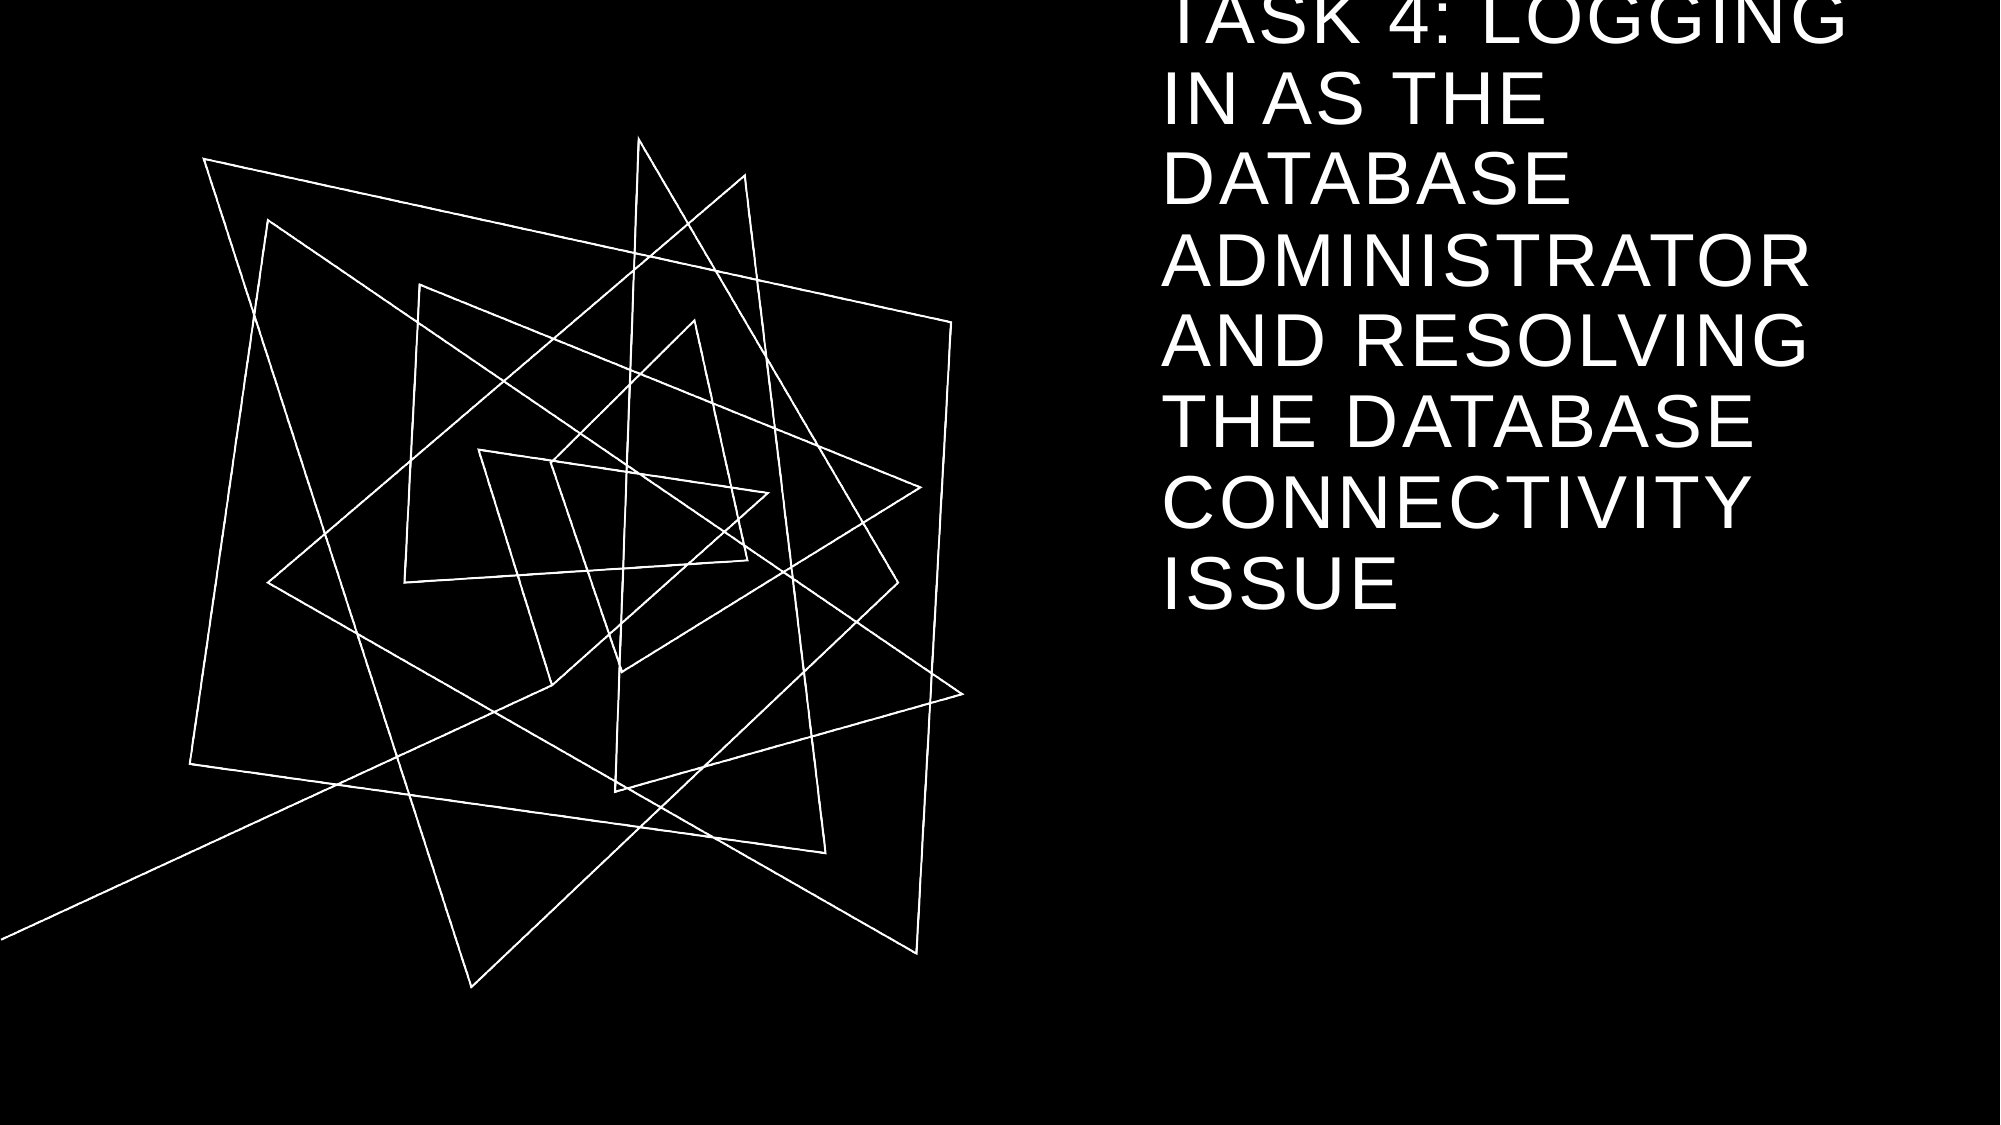

# Task 4: Logging in as the database administrator and resolving the database connectivity issue